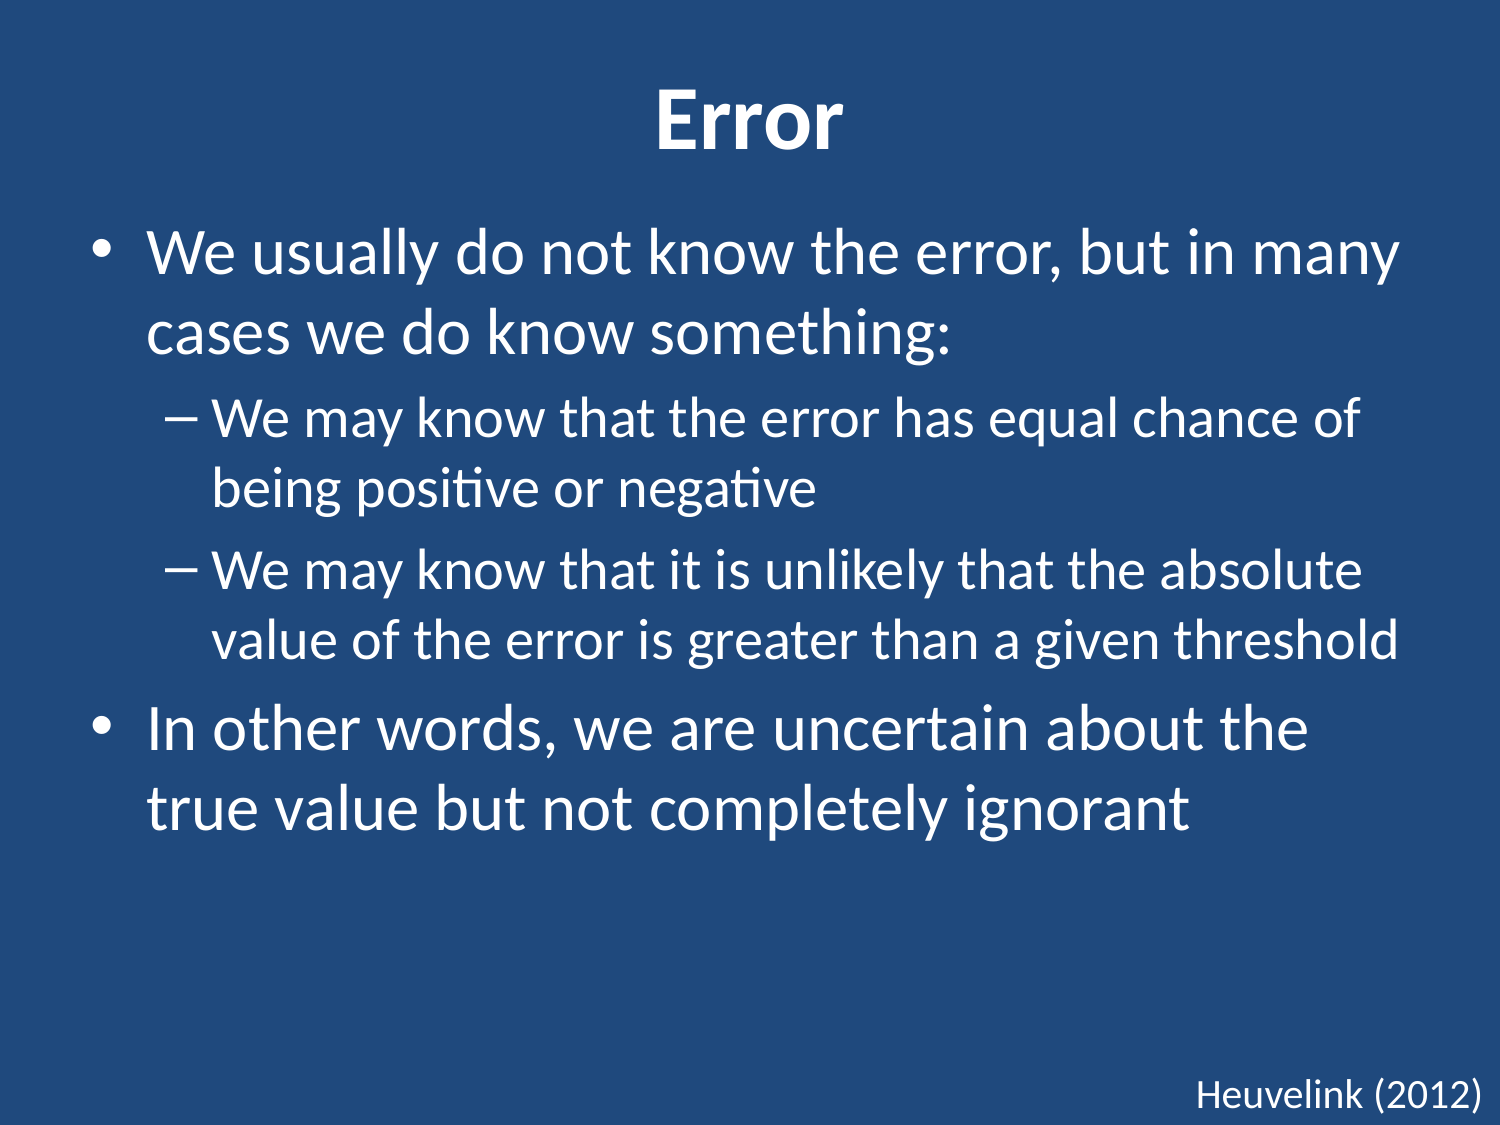

# Error
We usually do not know the error, but in many cases we do know something:
We may know that the error has equal chance of being positive or negative
We may know that it is unlikely that the absolute value of the error is greater than a given threshold
In other words, we are uncertain about the true value but not completely ignorant

Heuvelink (2012)